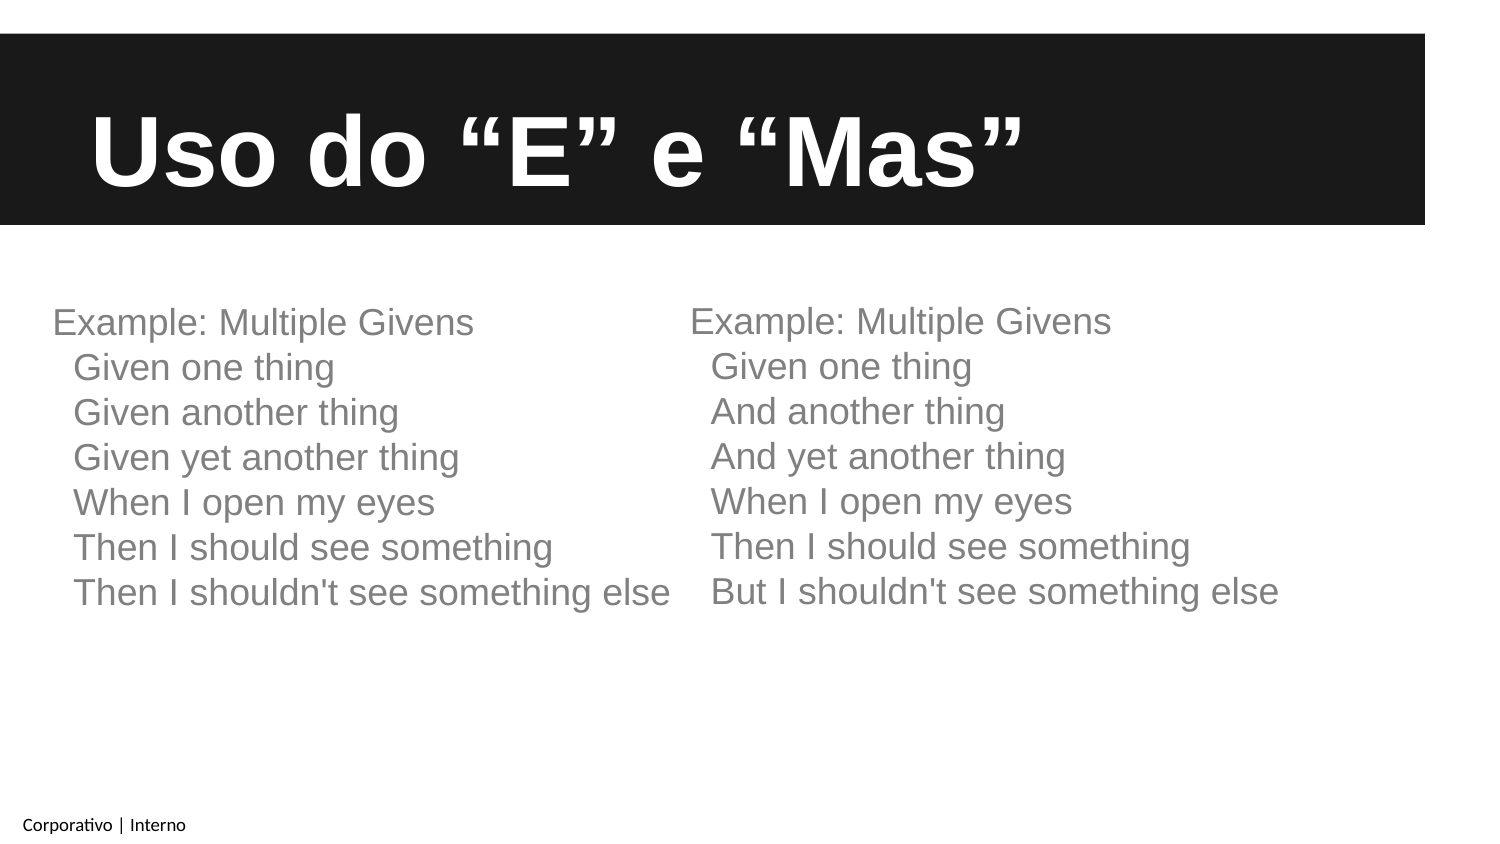

# Uso do “E” e “Mas”
Example: Multiple Givens
  Given one thing
  And another thing
  And yet another thing
  When I open my eyes
  Then I should see something
  But I shouldn't see something else
Example: Multiple Givens
  Given one thing
  Given another thing
  Given yet another thing
  When I open my eyes
  Then I should see something
  Then I shouldn't see something else